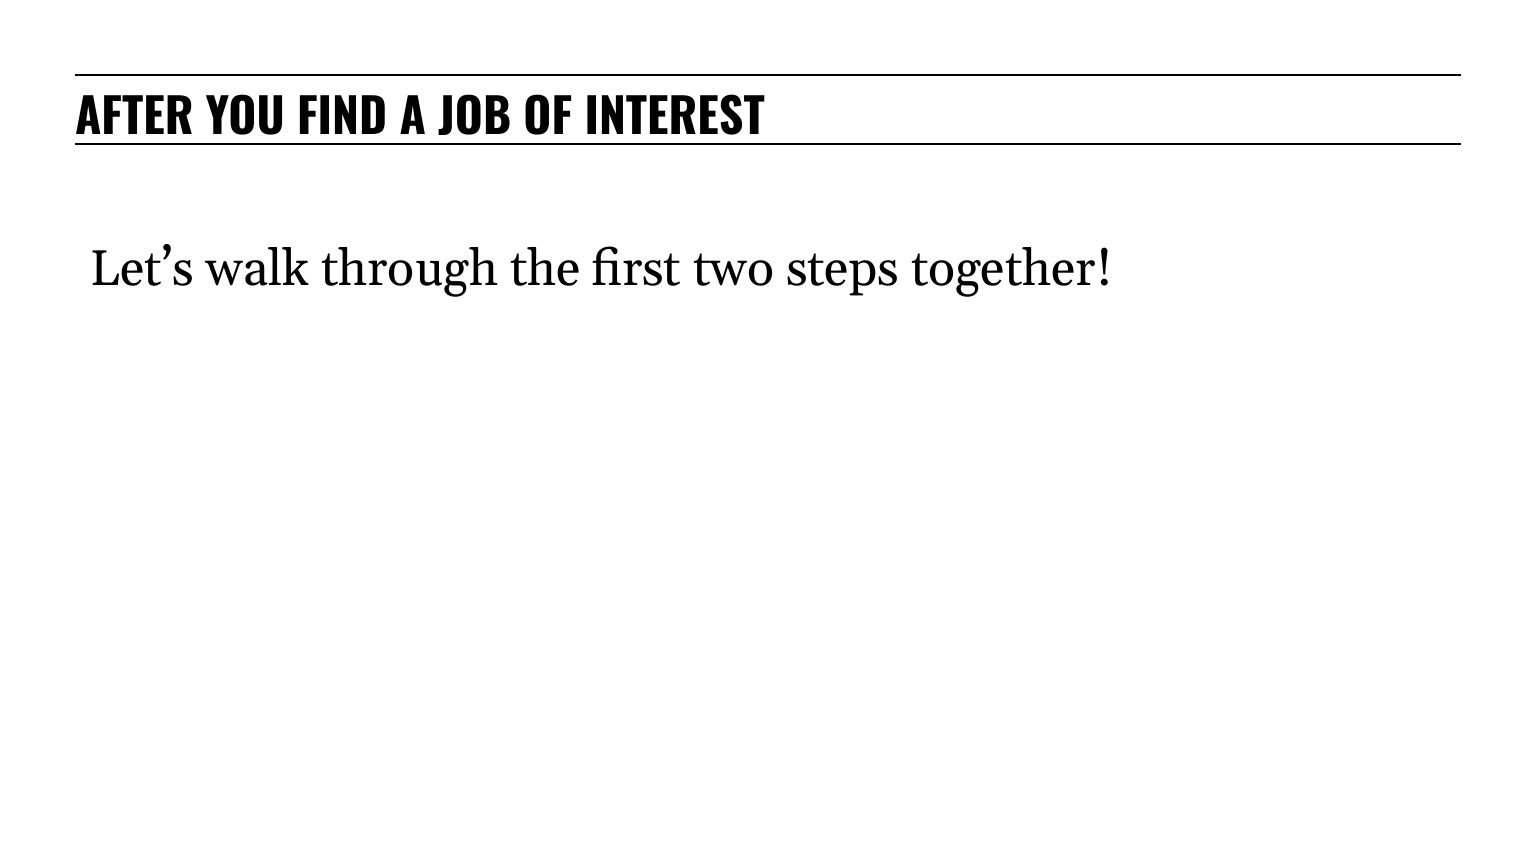

AFTER YOU FIND A JOB OF INTEREST

Let’s walk through the first two steps together!